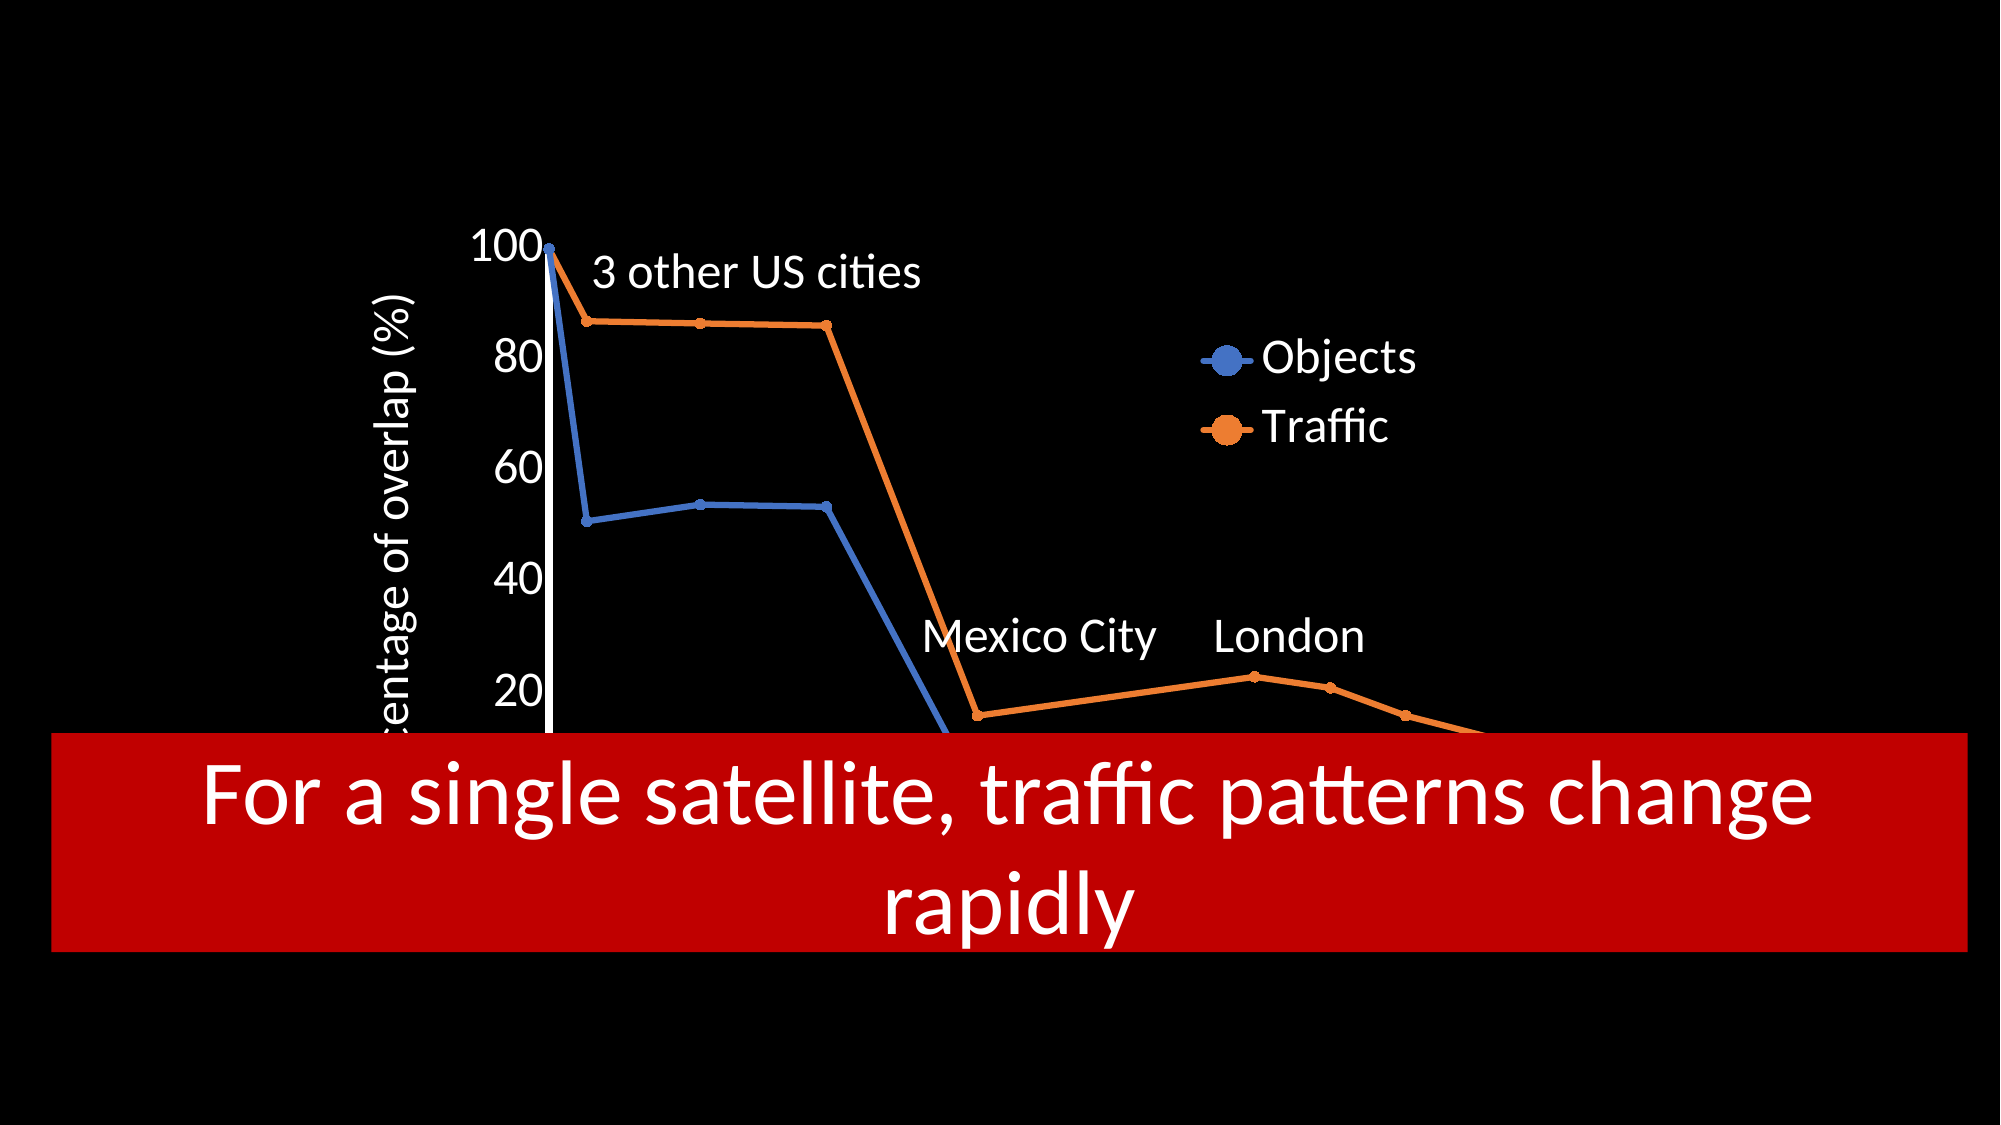

### Chart

| Category | Objects | Traffic |
|---|---|---|
3 other US cities
Mexico City
London
For a single satellite, traffic patterns change rapidly